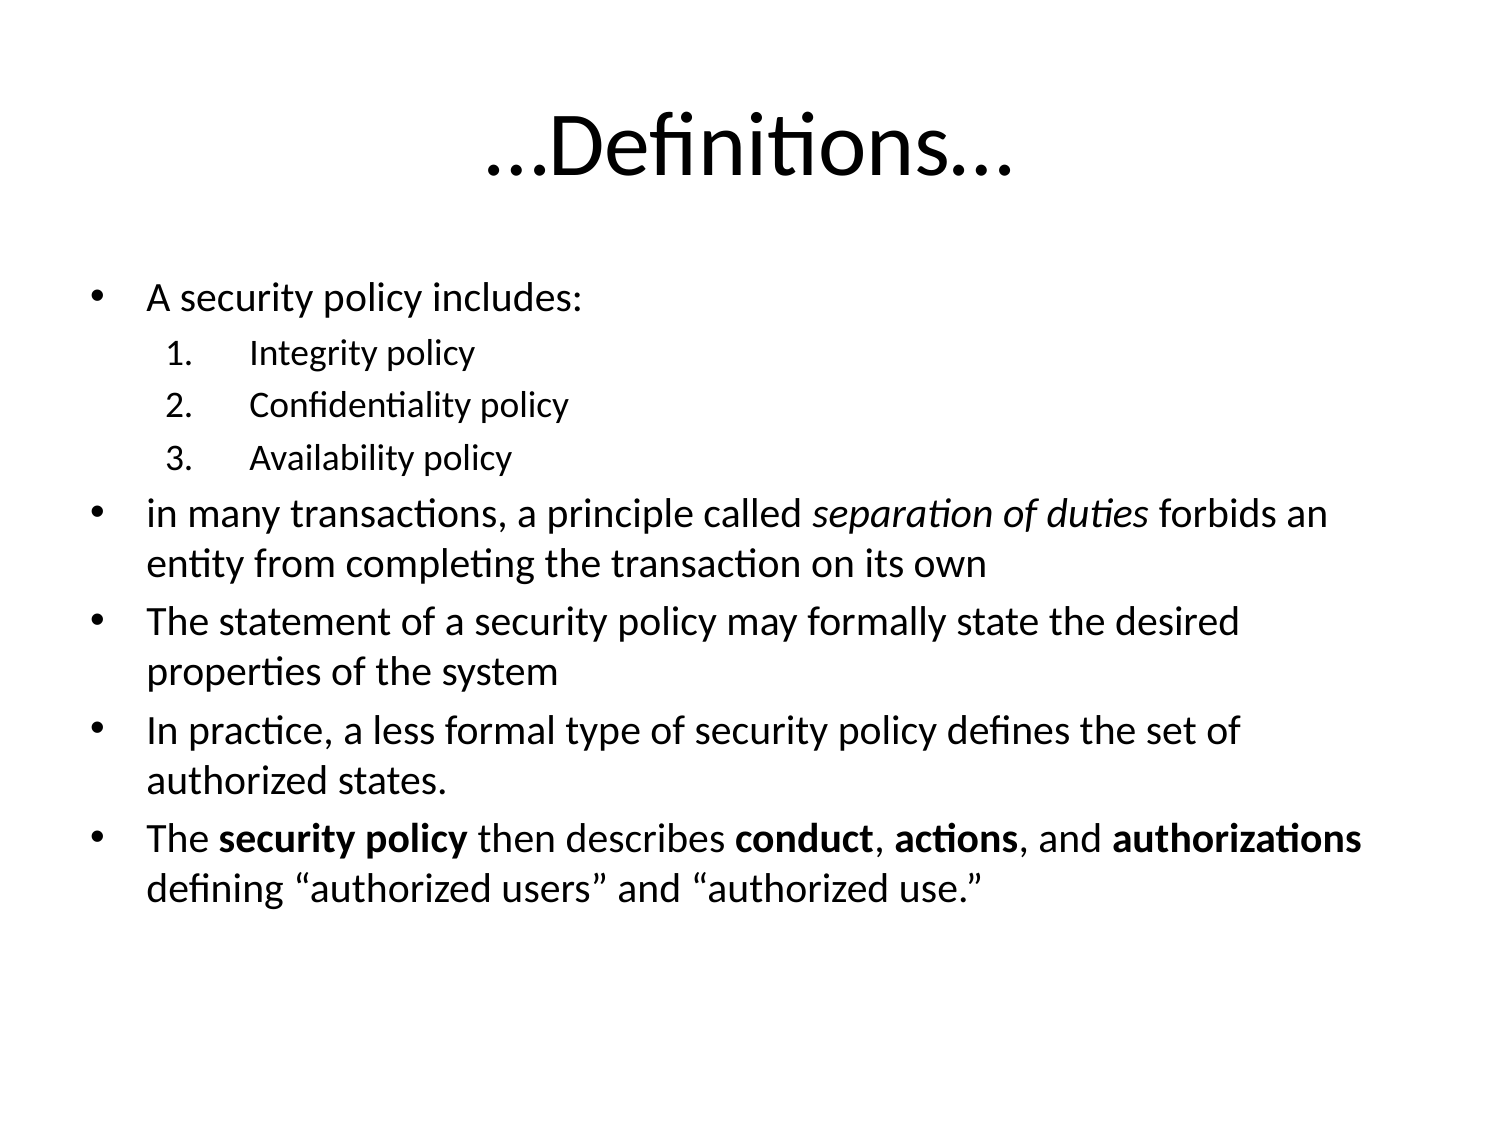

# …Definitions…
A security policy includes:
Integrity policy
Confidentiality policy
Availability policy
in many transactions, a principle called separation of duties forbids an entity from completing the transaction on its own
The statement of a security policy may formally state the desired properties of the system
In practice, a less formal type of security policy defines the set of authorized states.
The security policy then describes conduct, actions, and authorizations defining “authorized users” and “authorized use.”